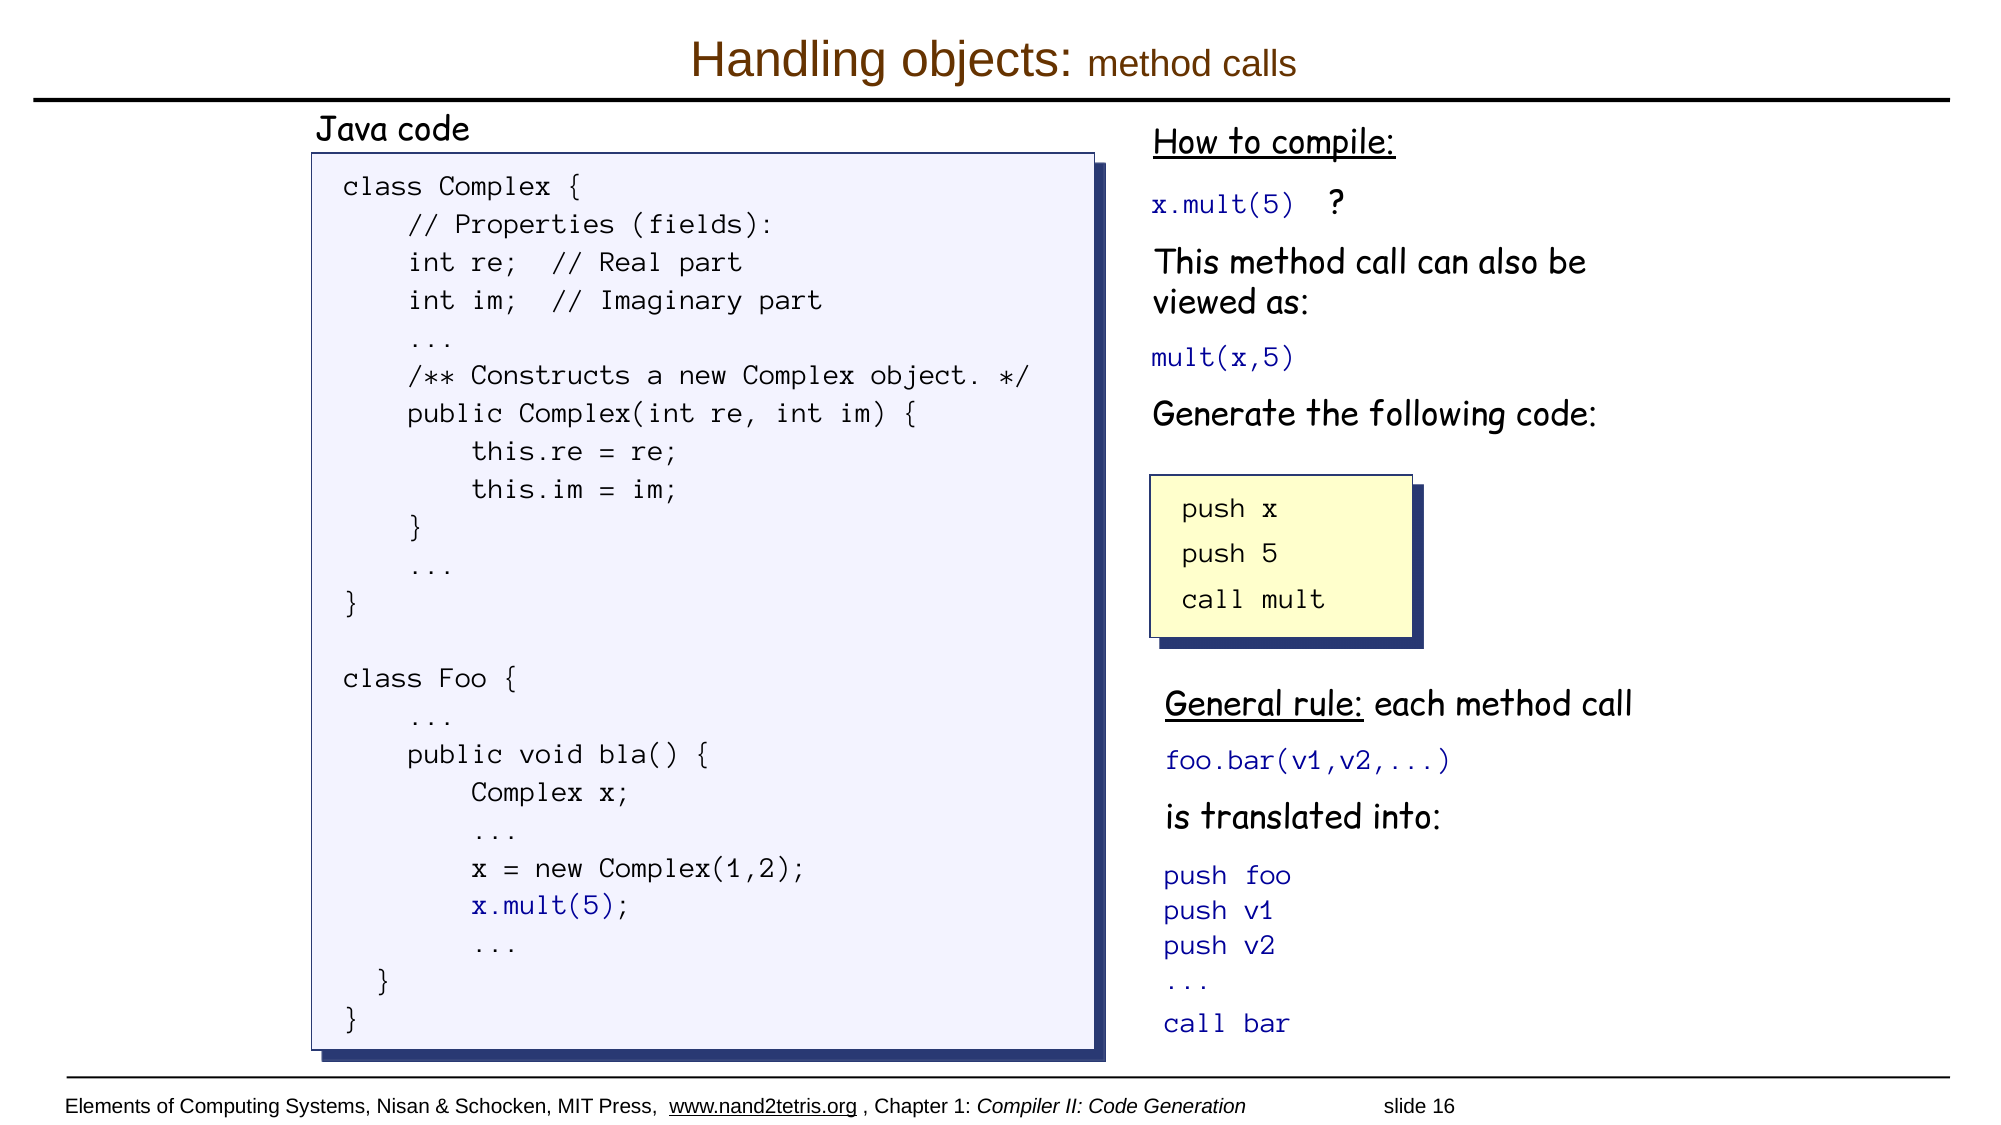

Handling objects: method calls
Java code
How to compile:
x.mult(5)  ?
This method call can also be viewed as:
mult(x,5)
Generate the following code:

class Complex {
    // Properties (fields):
    int re;  // Real part
    int im;  // Imaginary part
    ...
    /** Constructs a new Complex object. */
    public Complex(int re, int im) {
        this.re = re;
        this.im = im;
    }
    ...
}

class Foo {
    ...
    public void bla() {
        Complex x;
        ...
        x = new Complex(1,2);
        x.mult(5);
        ...
  }
}
push x
push 5
call mult
General rule: each method call
foo.bar(v1,v2,...)
is translated into:
push foo
push v1
push v2
...
call bar